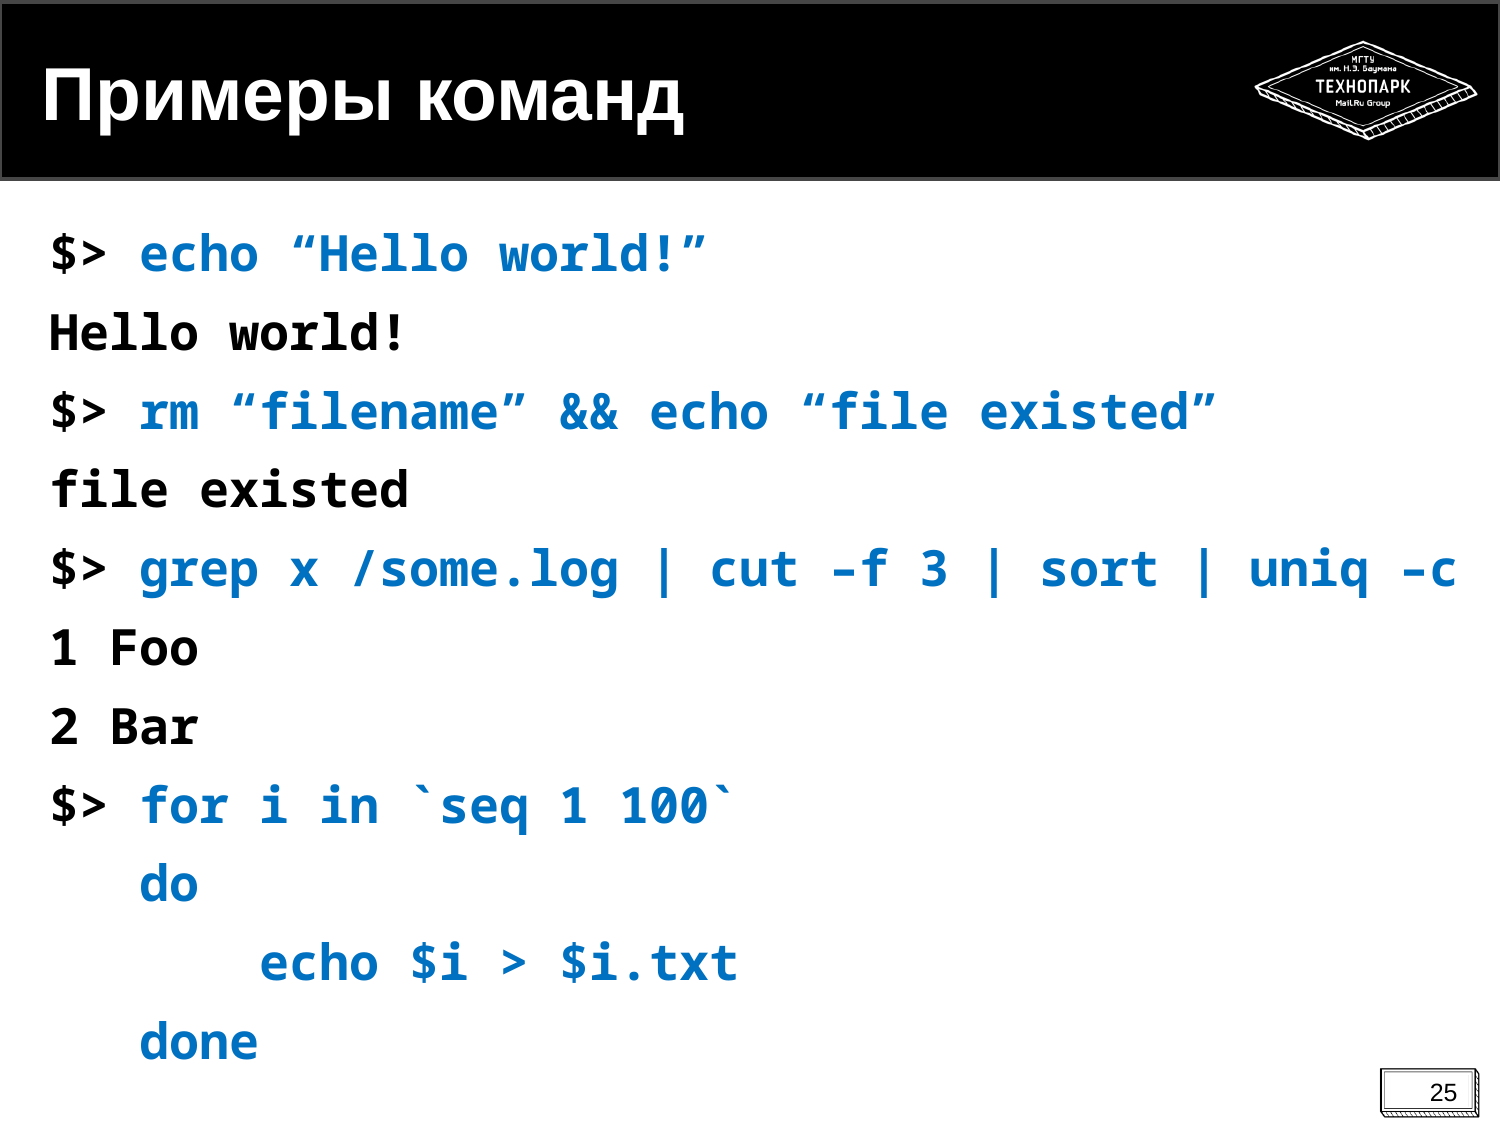

# Примеры команд
$> echo “Hello world!”
Hello world!
$> rm “filename” && echo “file existed”
file existed
$> grep x /some.log | cut –f 3 | sort | uniq –c
1 Foo
2 Bar
$> for i in `seq 1 100`
   do
       echo $i > $i.txt
   done
25